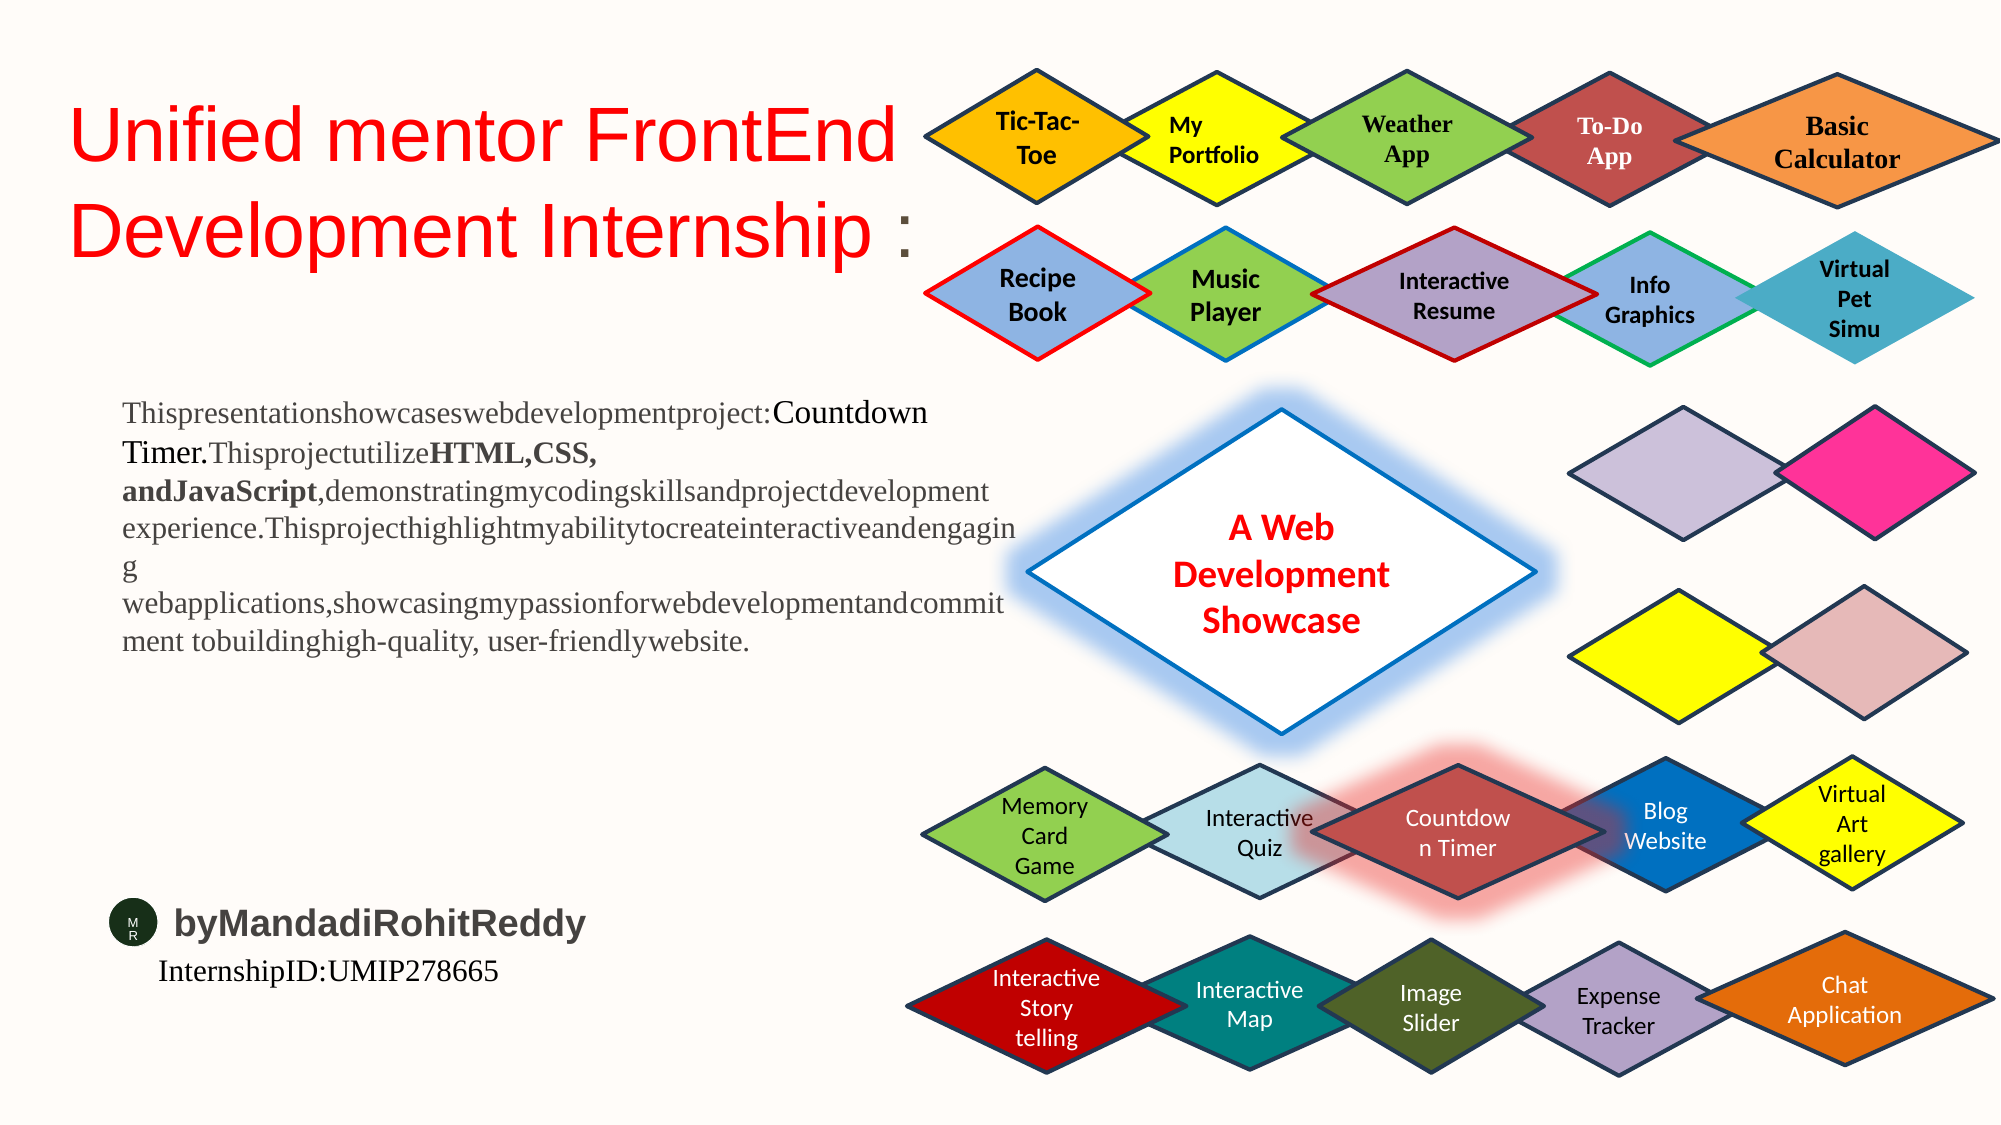

Tic-Tac-Toe
Weather App
My Portfolio
To-Do App
Basic Calculator
# Unified mentor FrontEnd Development Internship :
Recipe Book
Music Player
Interactive Resume
Virtual Pet Simu
Info
Graphics
Thispresentationshowcaseswebdevelopmentproject:Countdown Timer.ThisprojectutilizeHTML,CSS, andJavaScript,demonstratingmycodingskillsandprojectdevelopment experience.Thisprojecthighlightmyabilitytocreateinteractiveandengaging webapplications,showcasingmypassionforwebdevelopmentandcommitment tobuildinghigh-quality, user-friendlywebsite.

A Web Development Showcase

Virtual Art gallery
Blog Website
Interactive Quiz
Countdown Timer
Memory Card Game
byMandadiRohitReddy
InternshipID:UMIP278665

M R
Chat Application
Interactive Map
Interactive Story telling
Image Slider
Expense Tracker